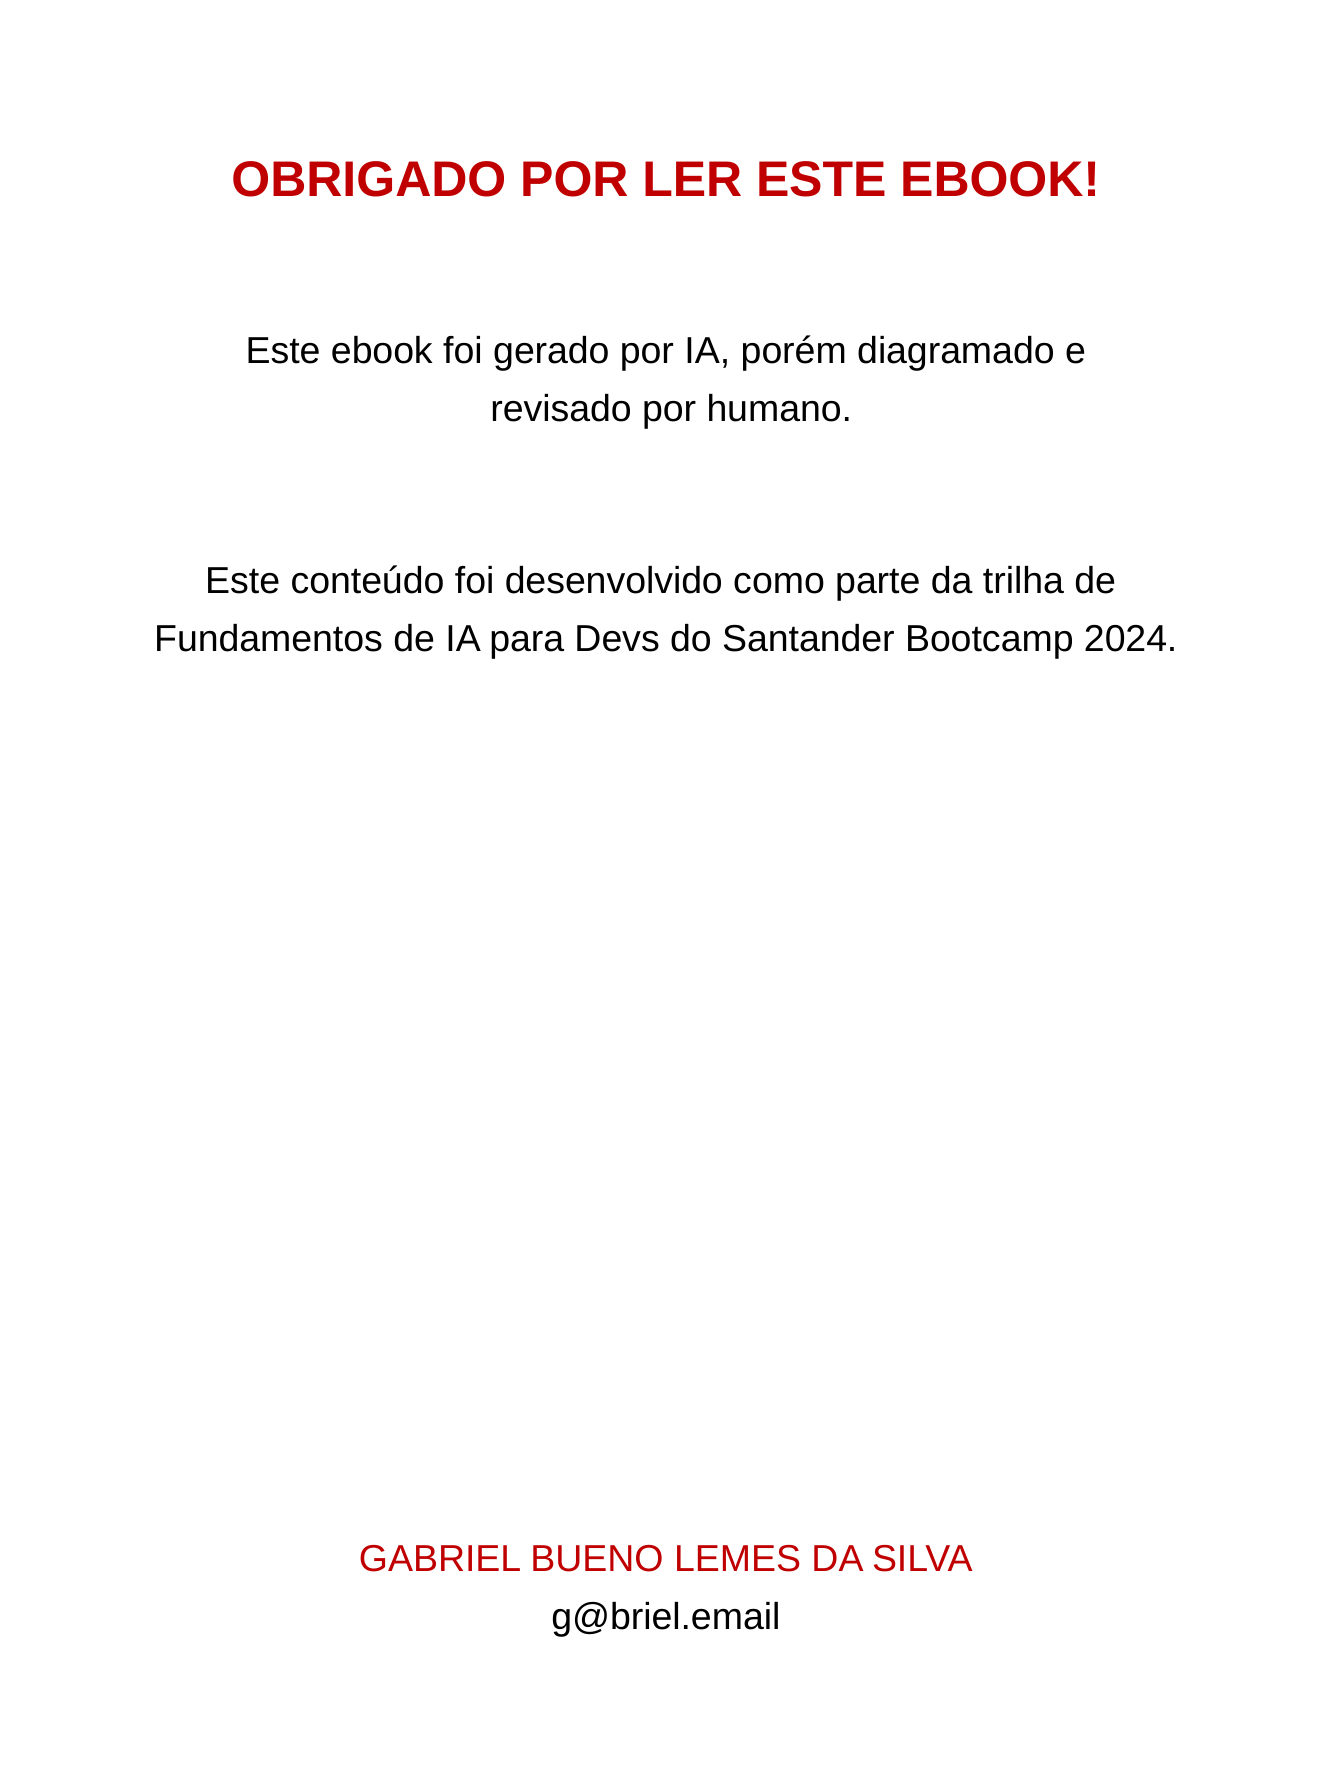

OBRIGADO POR LER ESTE EBOOK!

Este ebook foi gerado por IA, porém diagramado e
 revisado por humano.

Este conteúdo foi desenvolvido como parte da trilha de
Fundamentos de IA para Devs do Santander Bootcamp 2024.

GABRIEL BUENO LEMES DA SILVA
g@briel.email